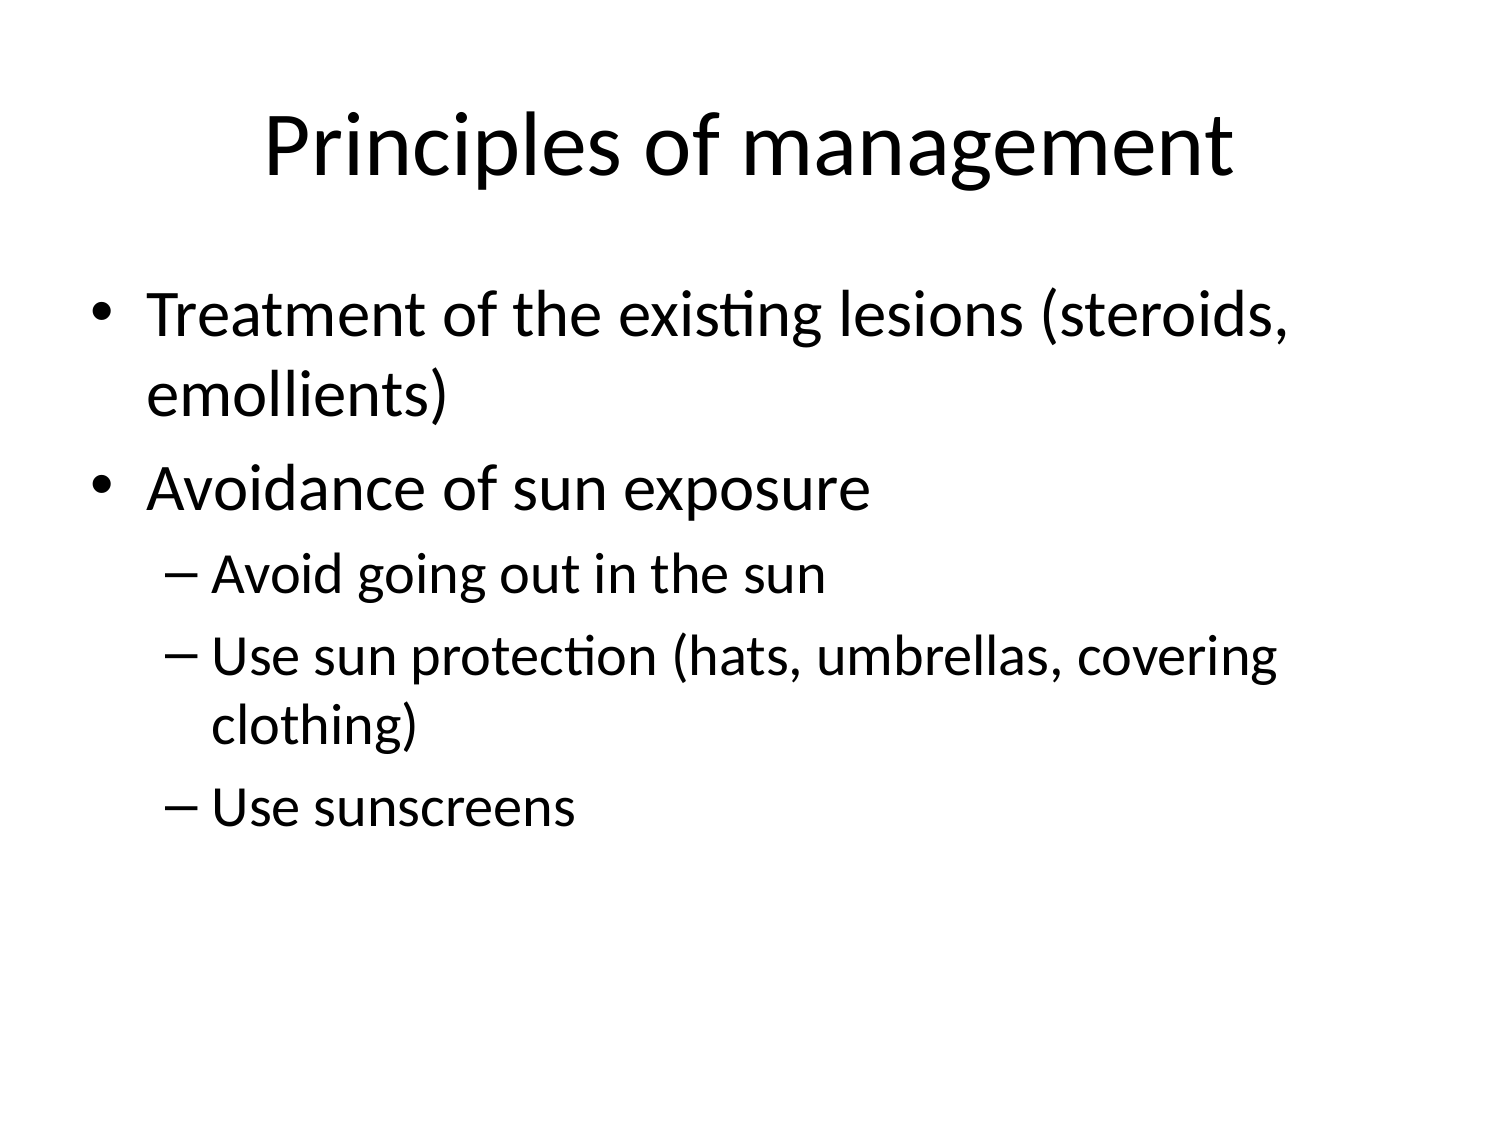

# Principles of management
Treatment of the existing lesions (steroids, emollients)
Avoidance of sun exposure
Avoid going out in the sun
Use sun protection (hats, umbrellas, covering clothing)
Use sunscreens